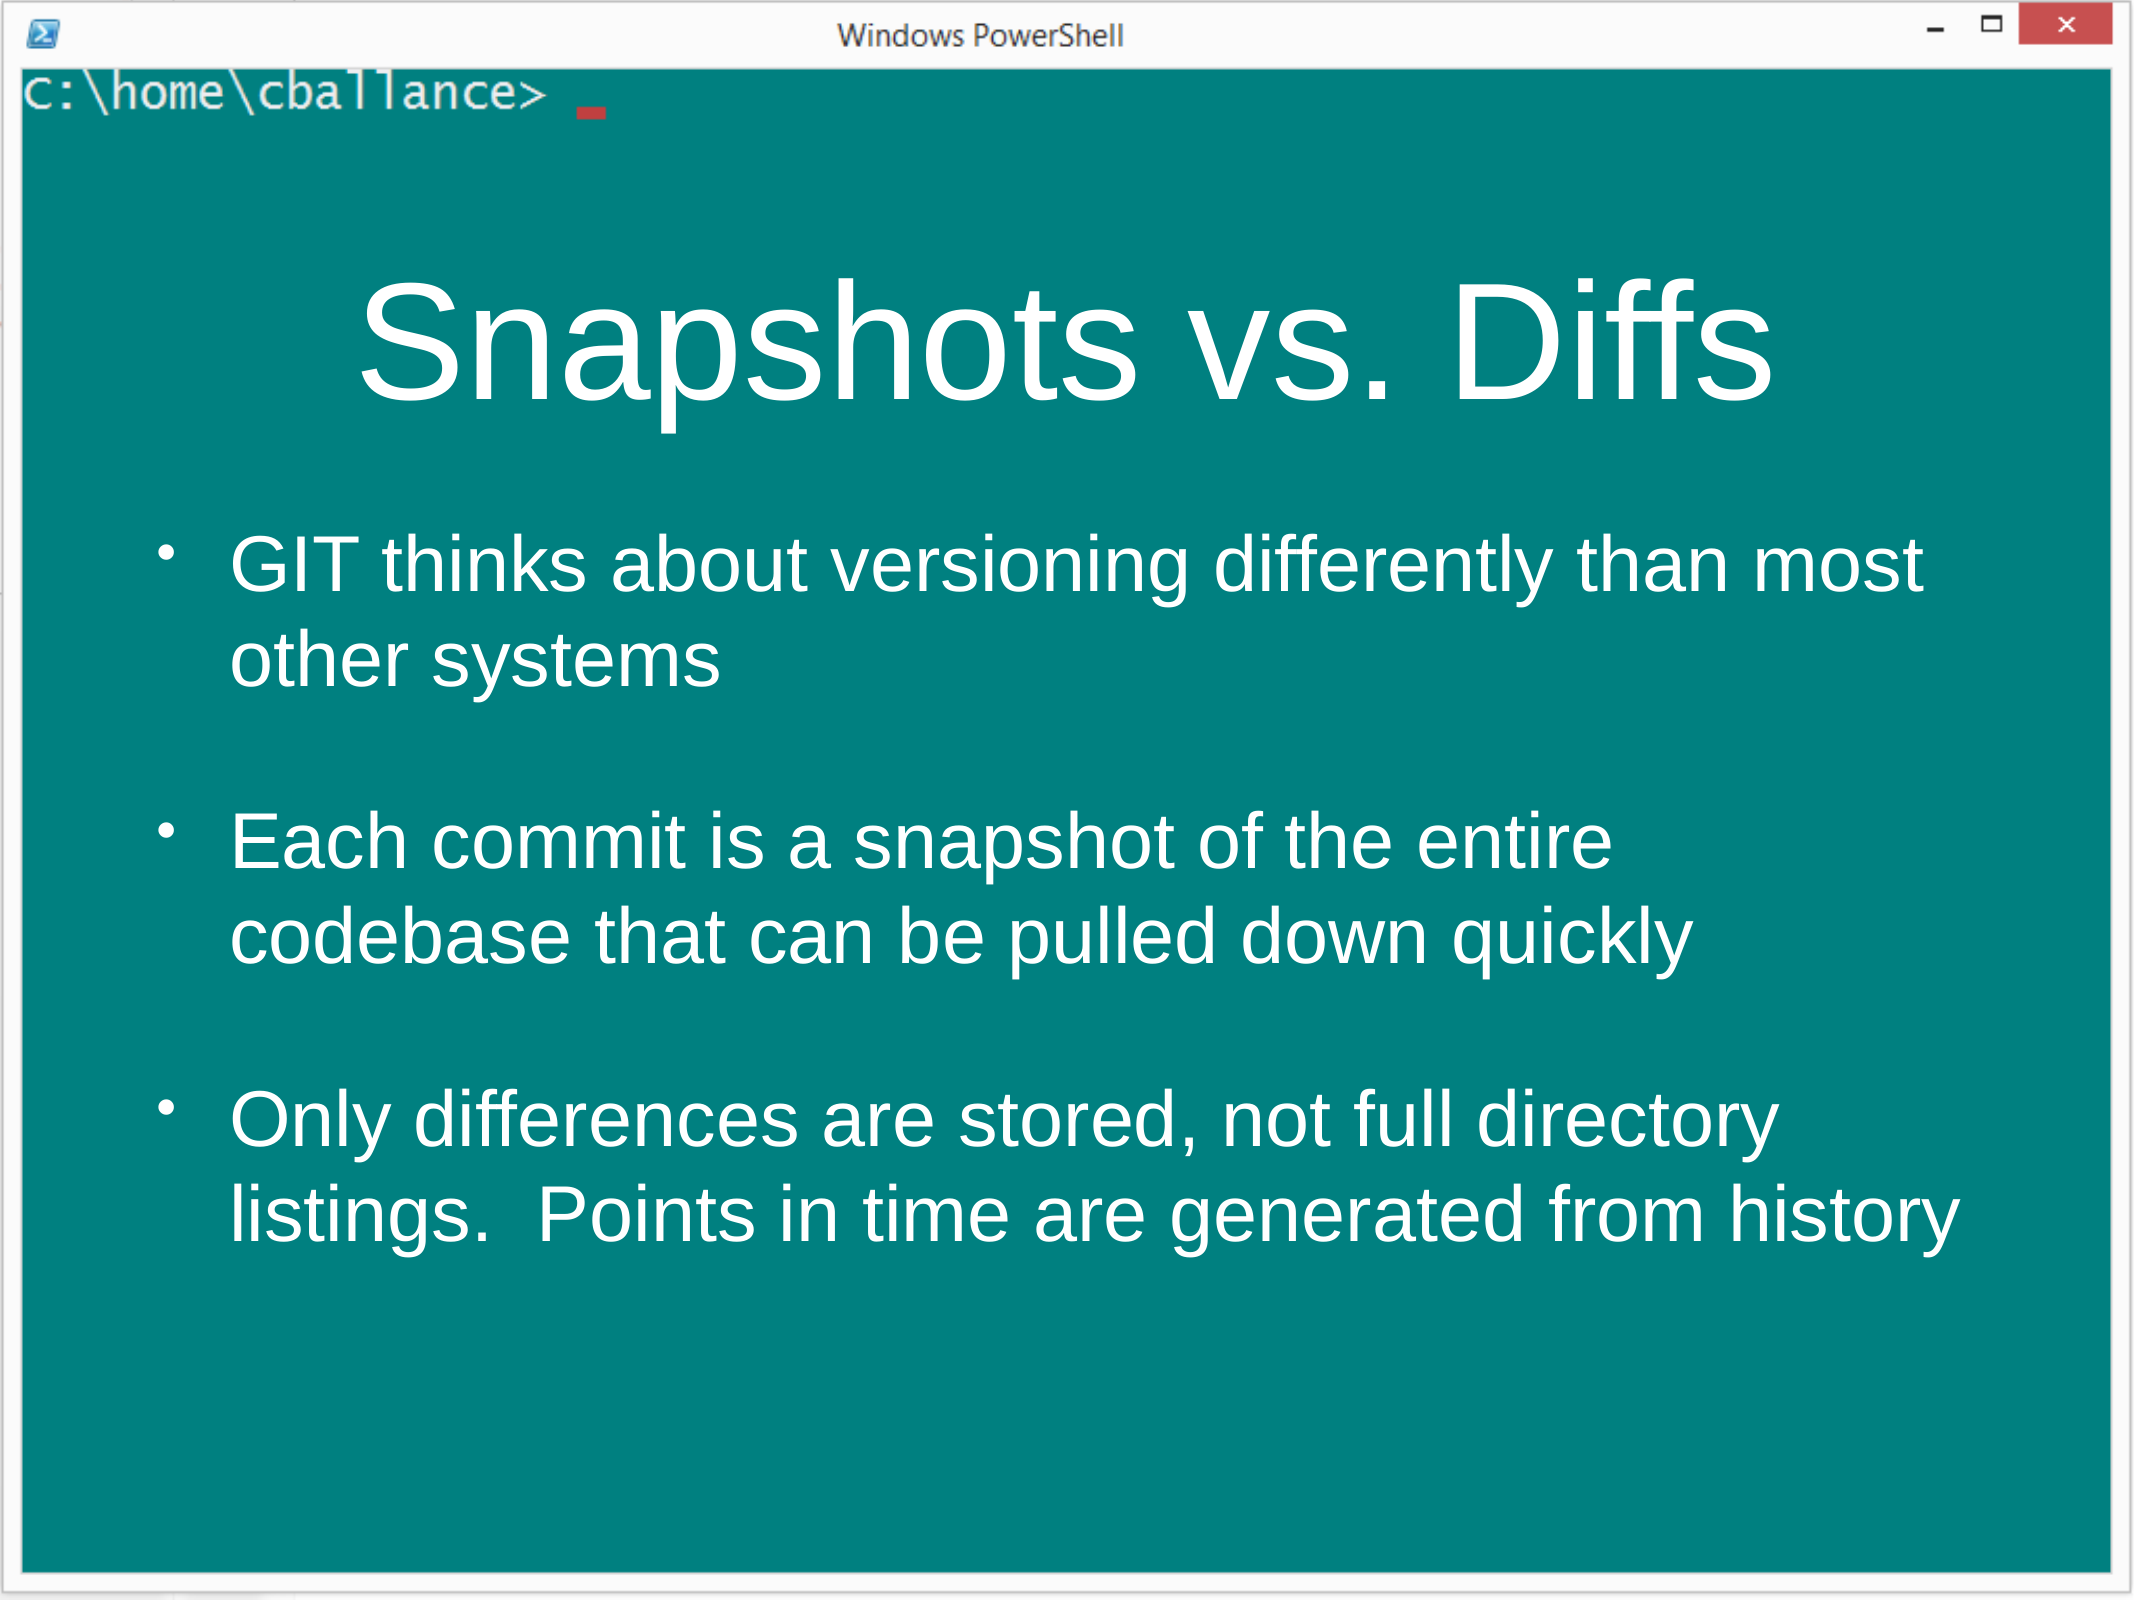

# Snapshots vs. Diffs
GIT thinks about versioning differently than most other systems
Each commit is a snapshot of the entire codebase that can be pulled down quickly
Only differences are stored, not full directory listings.  Points in time are generated from history